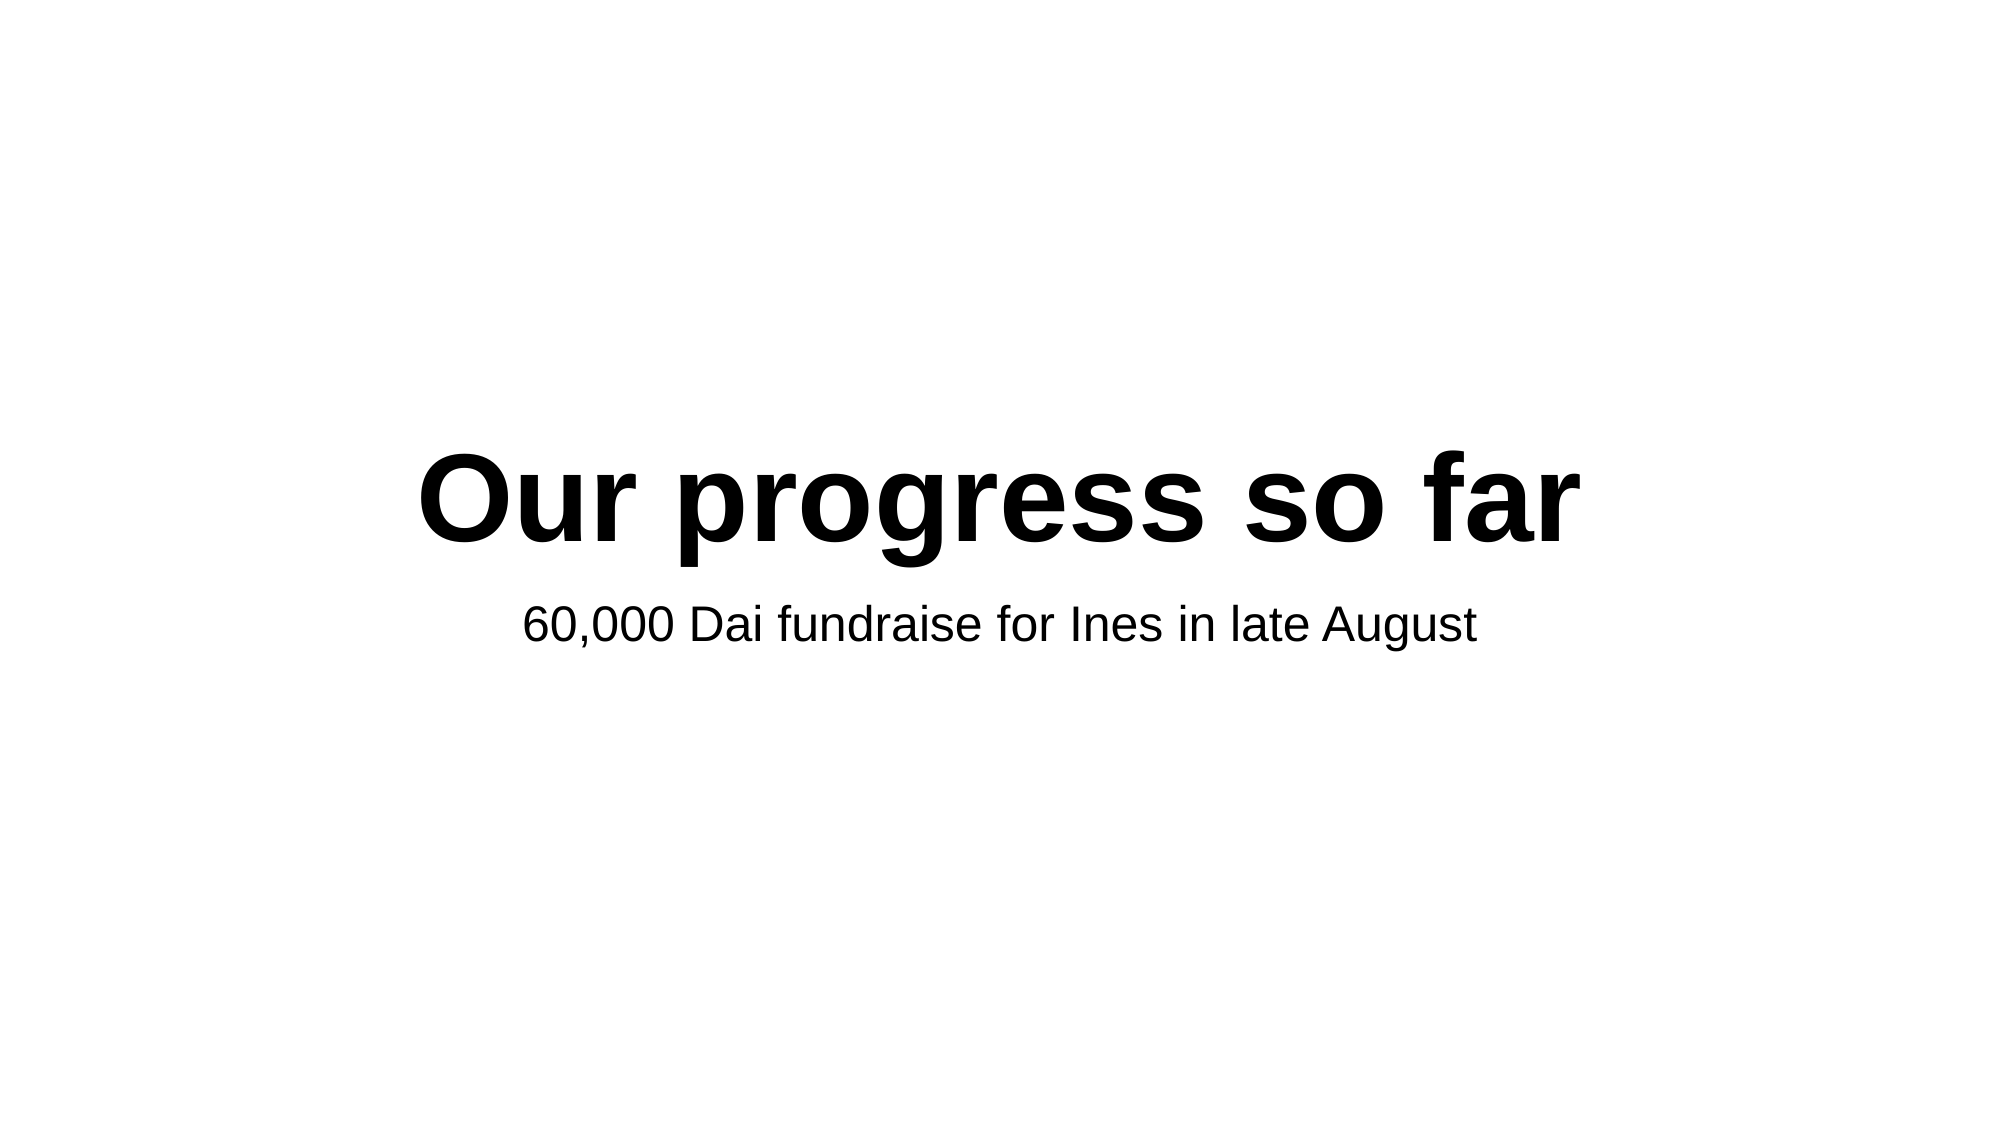

# Our progress so far
60,000 Dai fundraise for Ines in late August